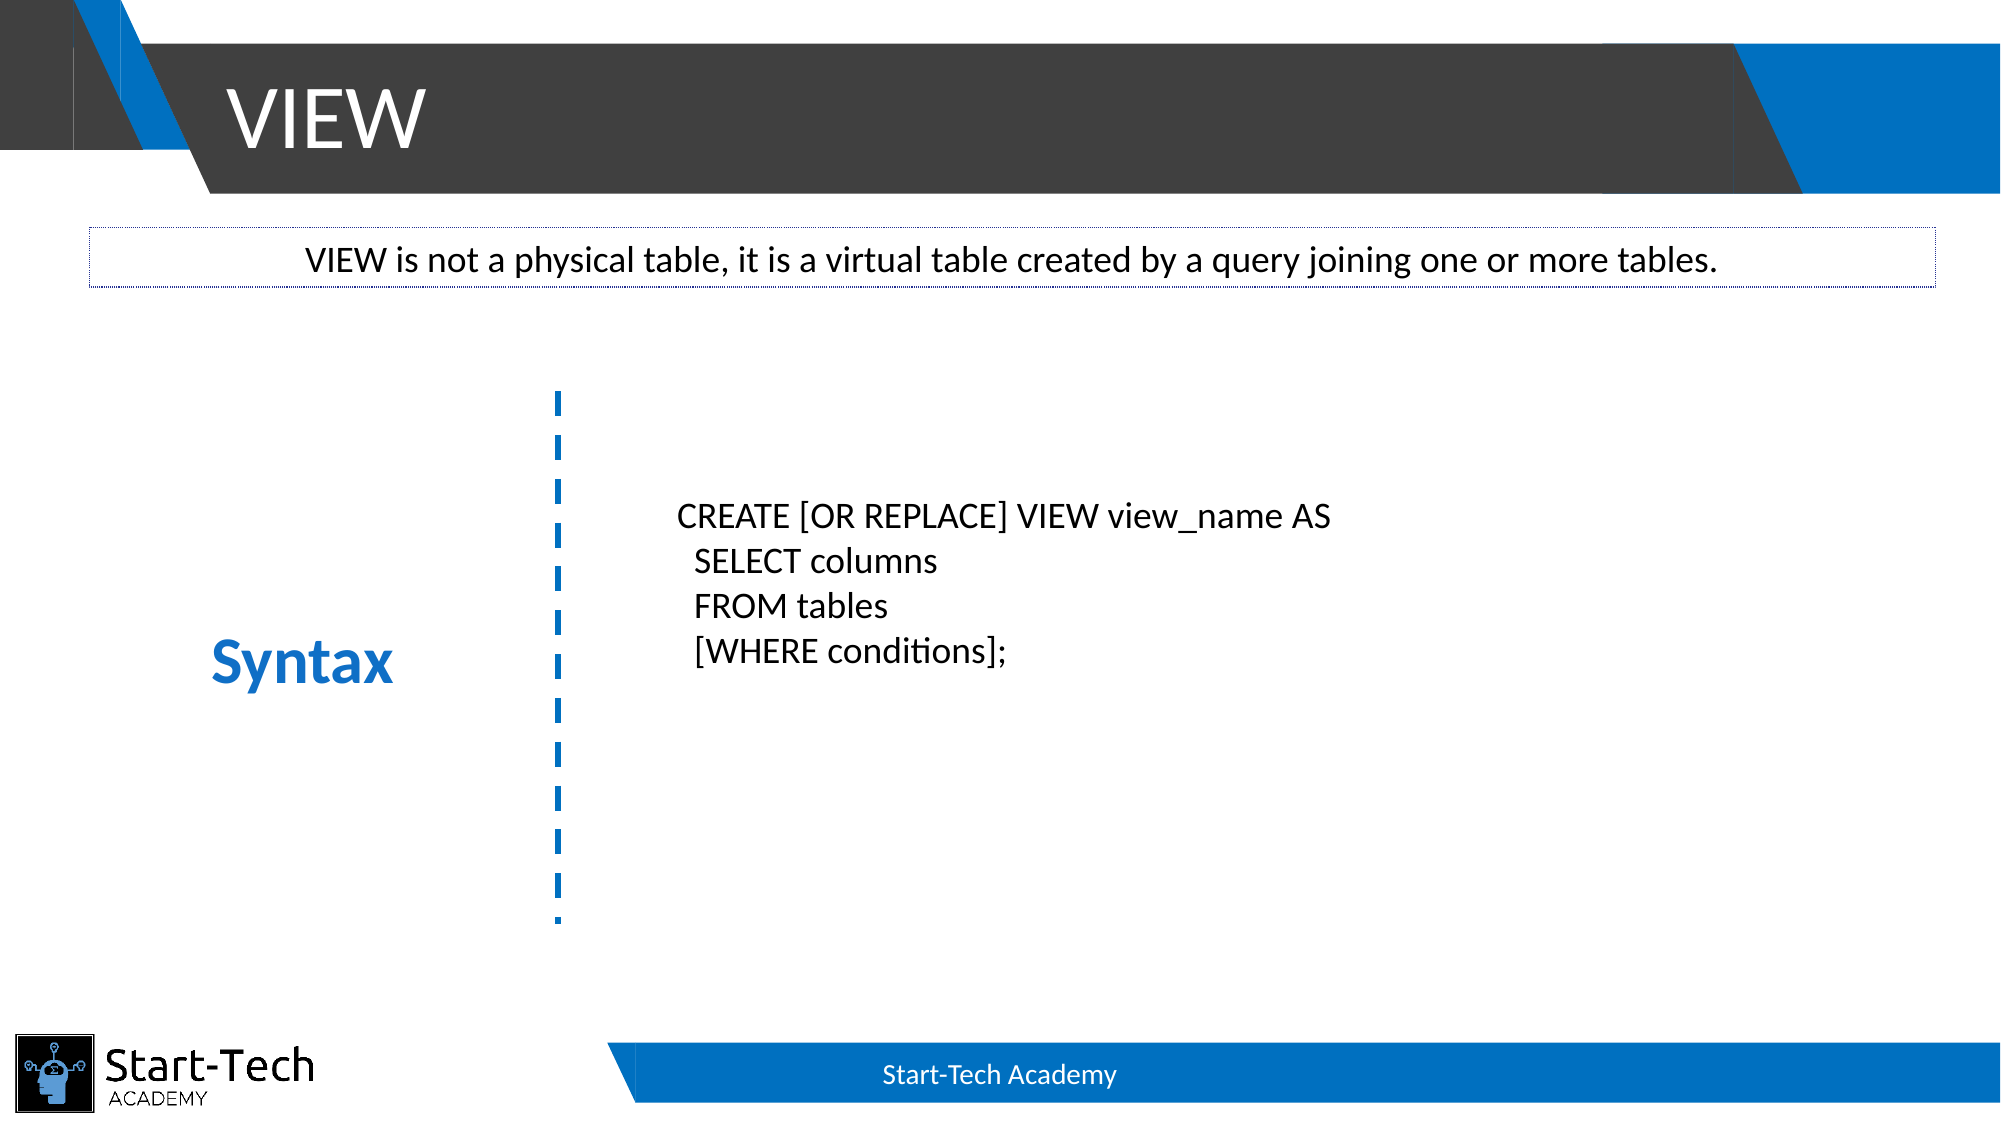

# VIEW
VIEW is not a physical table, it is a virtual table created by a query joining one or more tables.
CREATE [OR REPLACE] VIEW view_name AS
  SELECT columns
  FROM tables
  [WHERE conditions];
Syntax
Start-Tech Academy